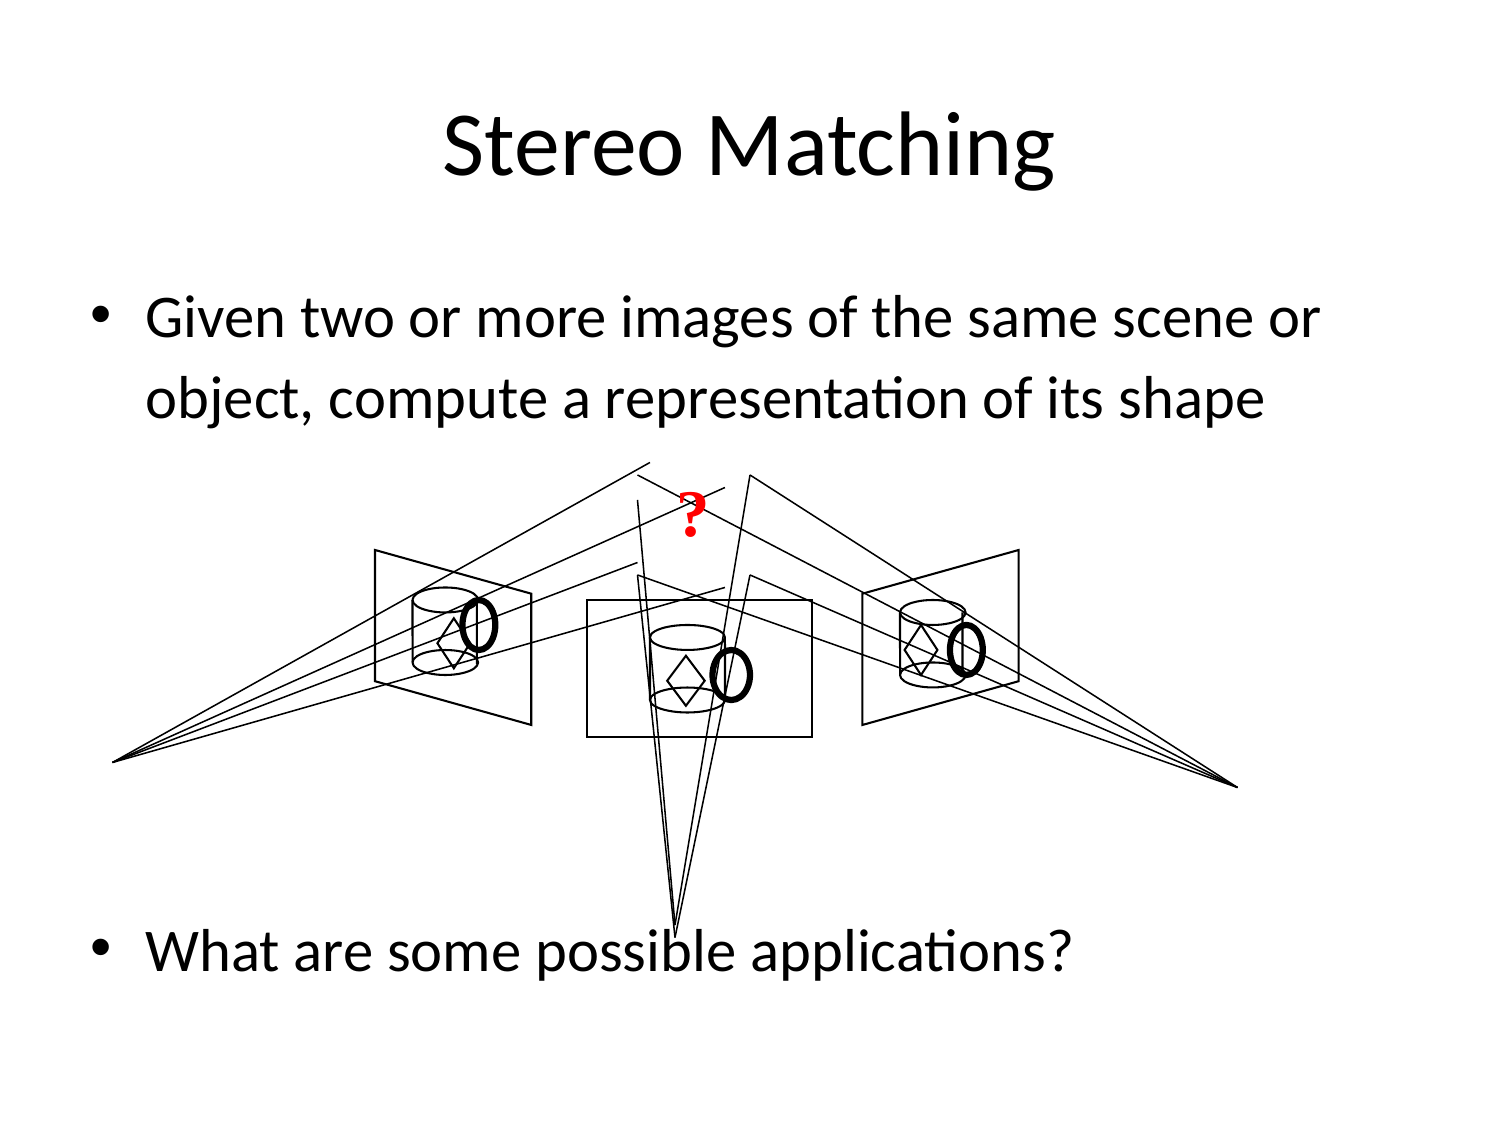

# Stereo Matching
Given two or more images of the same scene or object, compute a representation of its shape

What are some possible applications?

?